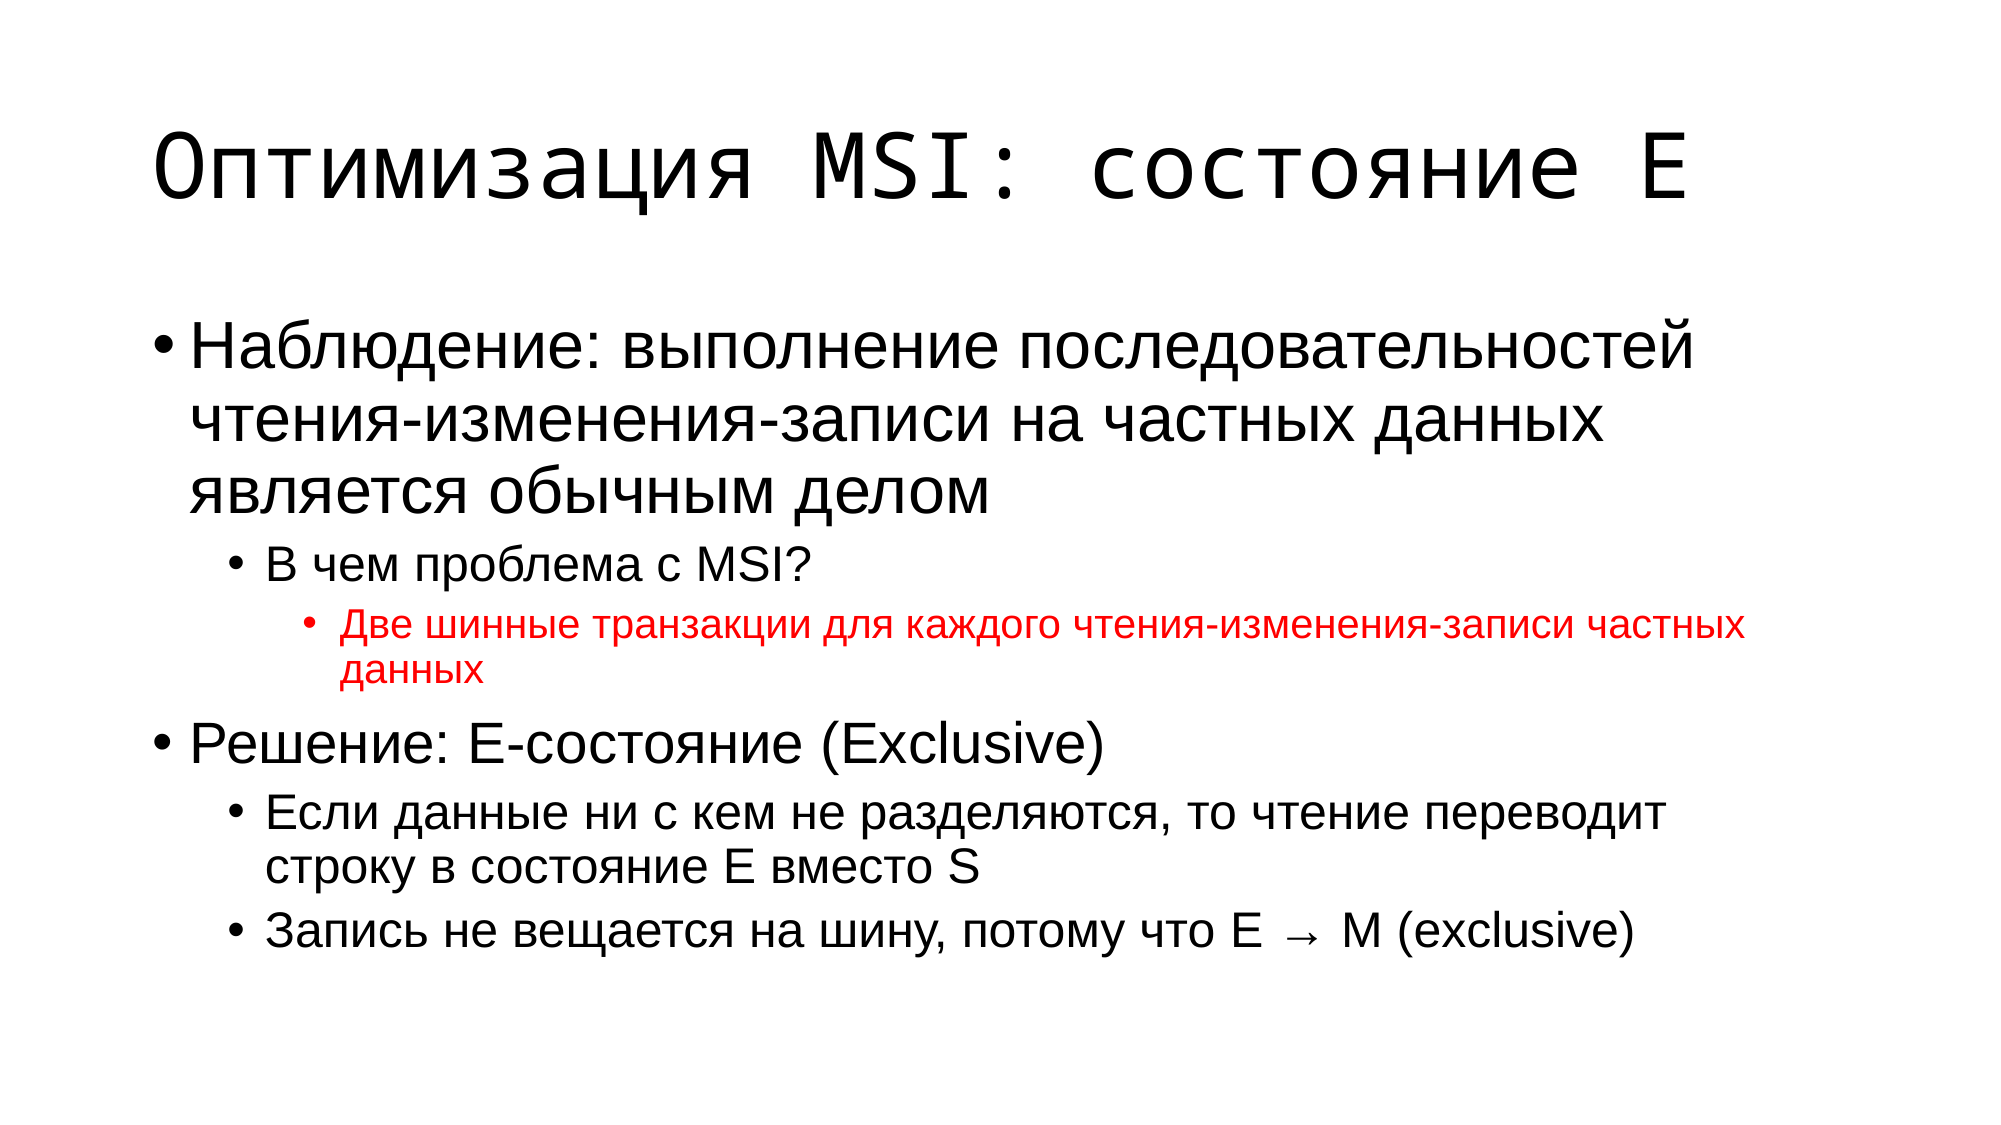

# Оптимизация MSI: состояние E
Наблюдение: выполнение последовательностей чтения-изменения-записи на частных данных является обычным делом
В чем проблема с MSI?
Две шинные транзакции для каждого чтения-изменения-записи частных данных
Решение: E-состояние (Exclusive)
Если данные ни с кем не разделяются, то чтение переводит строку в состояние E вместо S
Запись не вещается на шину, потому что E → M (exclusive)